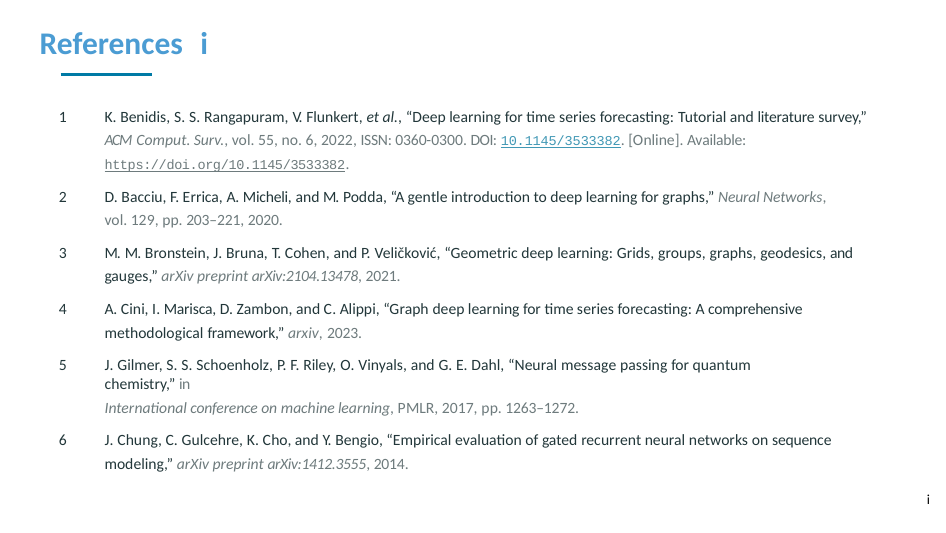

# References  i

K. Benidis, S. S. Rangapuram, V. Flunkert, et al., “Deep learning for time series forecasting: Tutorial and literature survey,” ACM Comput. Surv., vol. 55, no. 6, 2022, ISSN: 0360-0300. DOI: 10.1145/3533382. [Online]. Available: https://doi.org/10.1145/3533382.
D. Bacciu, F. Errica, A. Micheli, and M. Podda, “A gentle introduction to deep learning for graphs,” Neural Networks, vol. 129, pp. 203–221, 2020.
M. M. Bronstein, J. Bruna, T. Cohen, and P. Veličković, “Geometric deep learning: Grids, groups, graphs, geodesics, and gauges,” arXiv preprint arXiv:2104.13478, 2021.
A. Cini, I. Marisca, D. Zambon, and C. Alippi, “Graph deep learning for time series forecasting: A comprehensive methodological framework,” arxiv, 2023.
J. Gilmer, S. S. Schoenholz, P. F. Riley, O. Vinyals, and G. E. Dahl, “Neural message passing for quantum chemistry,” in
International conference on machine learning, PMLR, 2017, pp. 1263–1272.
J. Chung, C. Gulcehre, K. Cho, and Y. Bengio, “Empirical evaluation of gated recurrent neural networks on sequence modeling,” arXiv preprint arXiv:1412.3555, 2014.
i